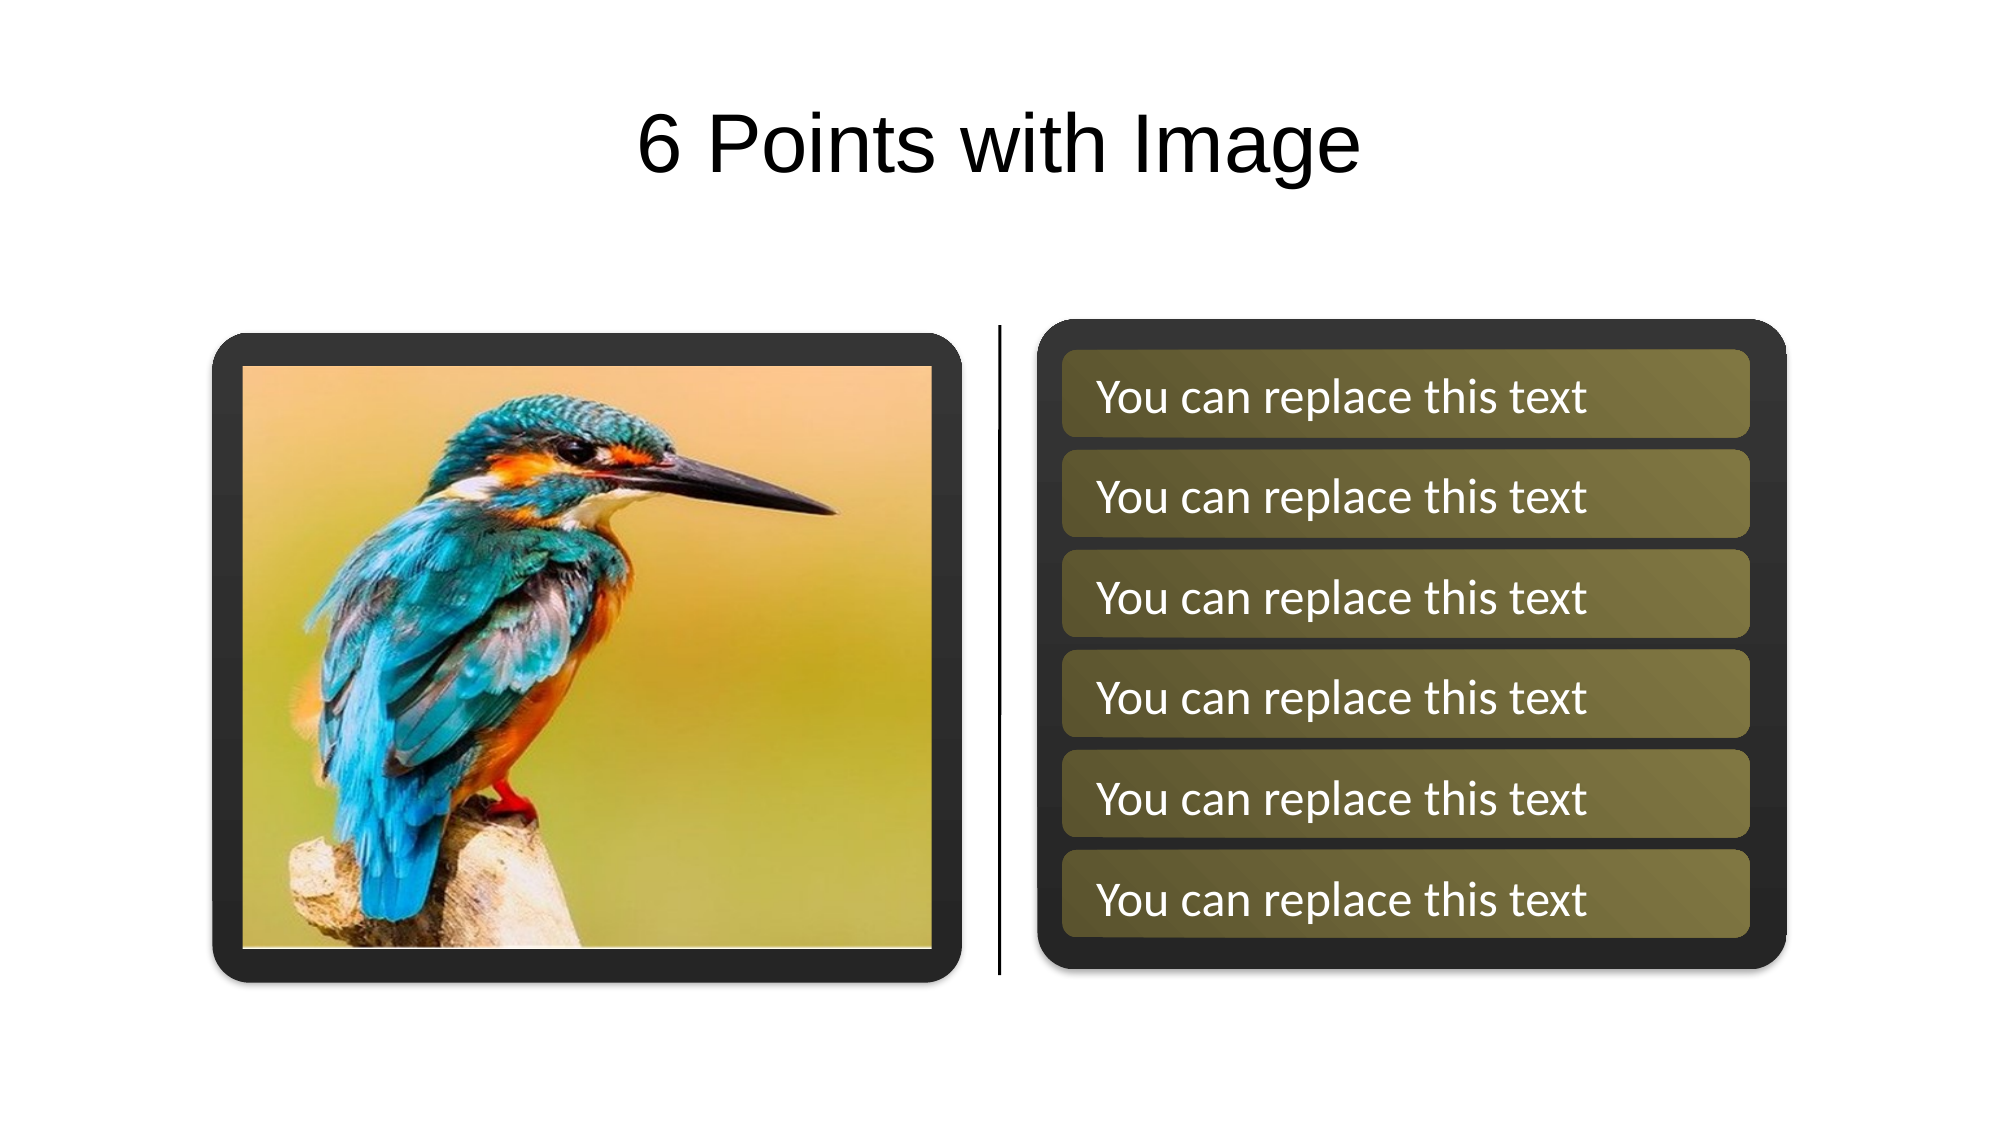

# 6 Points with Image

You can replace this text

You can replace this text

You can replace this text

You can replace this text

You can replace this text

You can replace this text